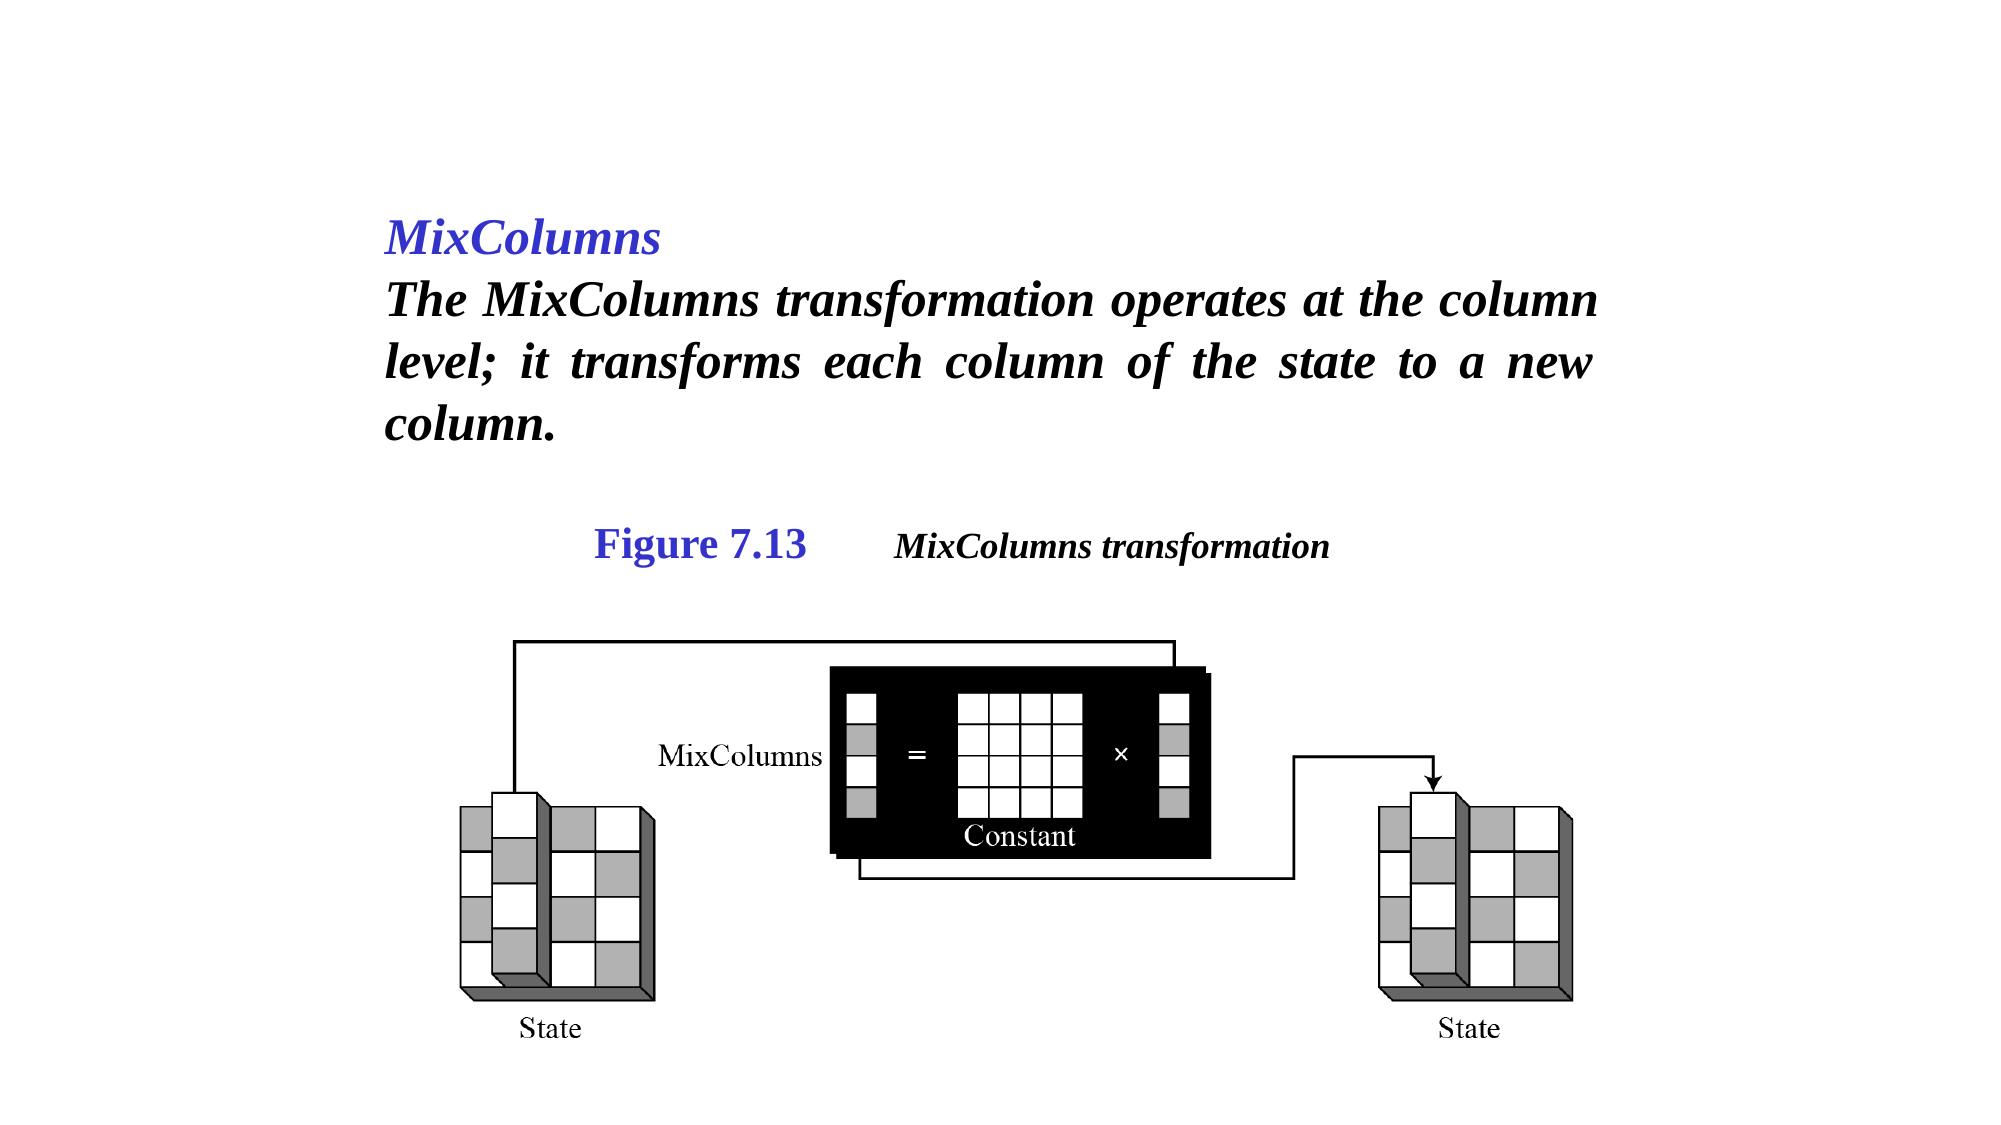

MixColumns
The MixColumns transformation operates at the column  level; it transforms each column of the state to a new  column.

Figure 7.13	MixColumns transformation